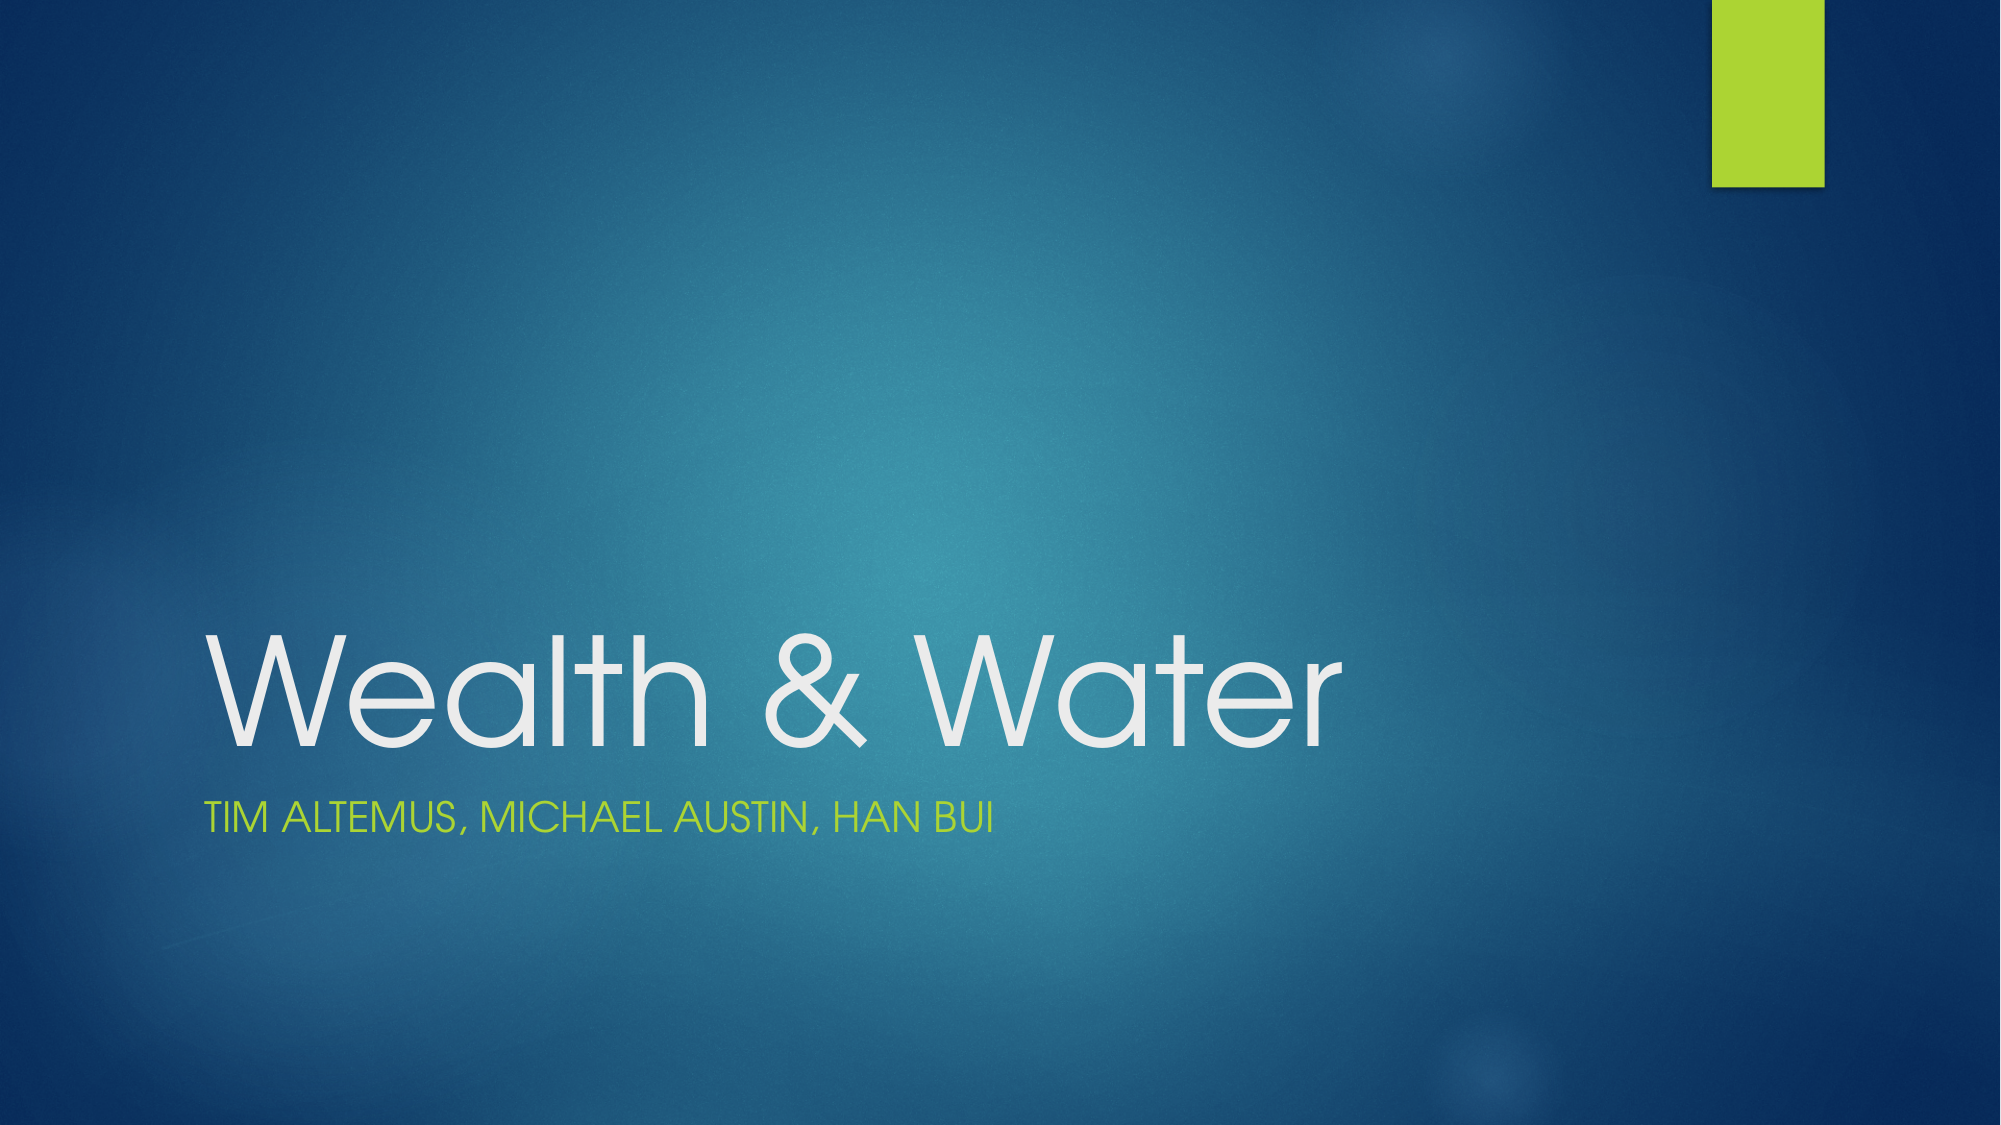

# Wealth & Water
Tim Altemus, Michael Austin, Han Bui